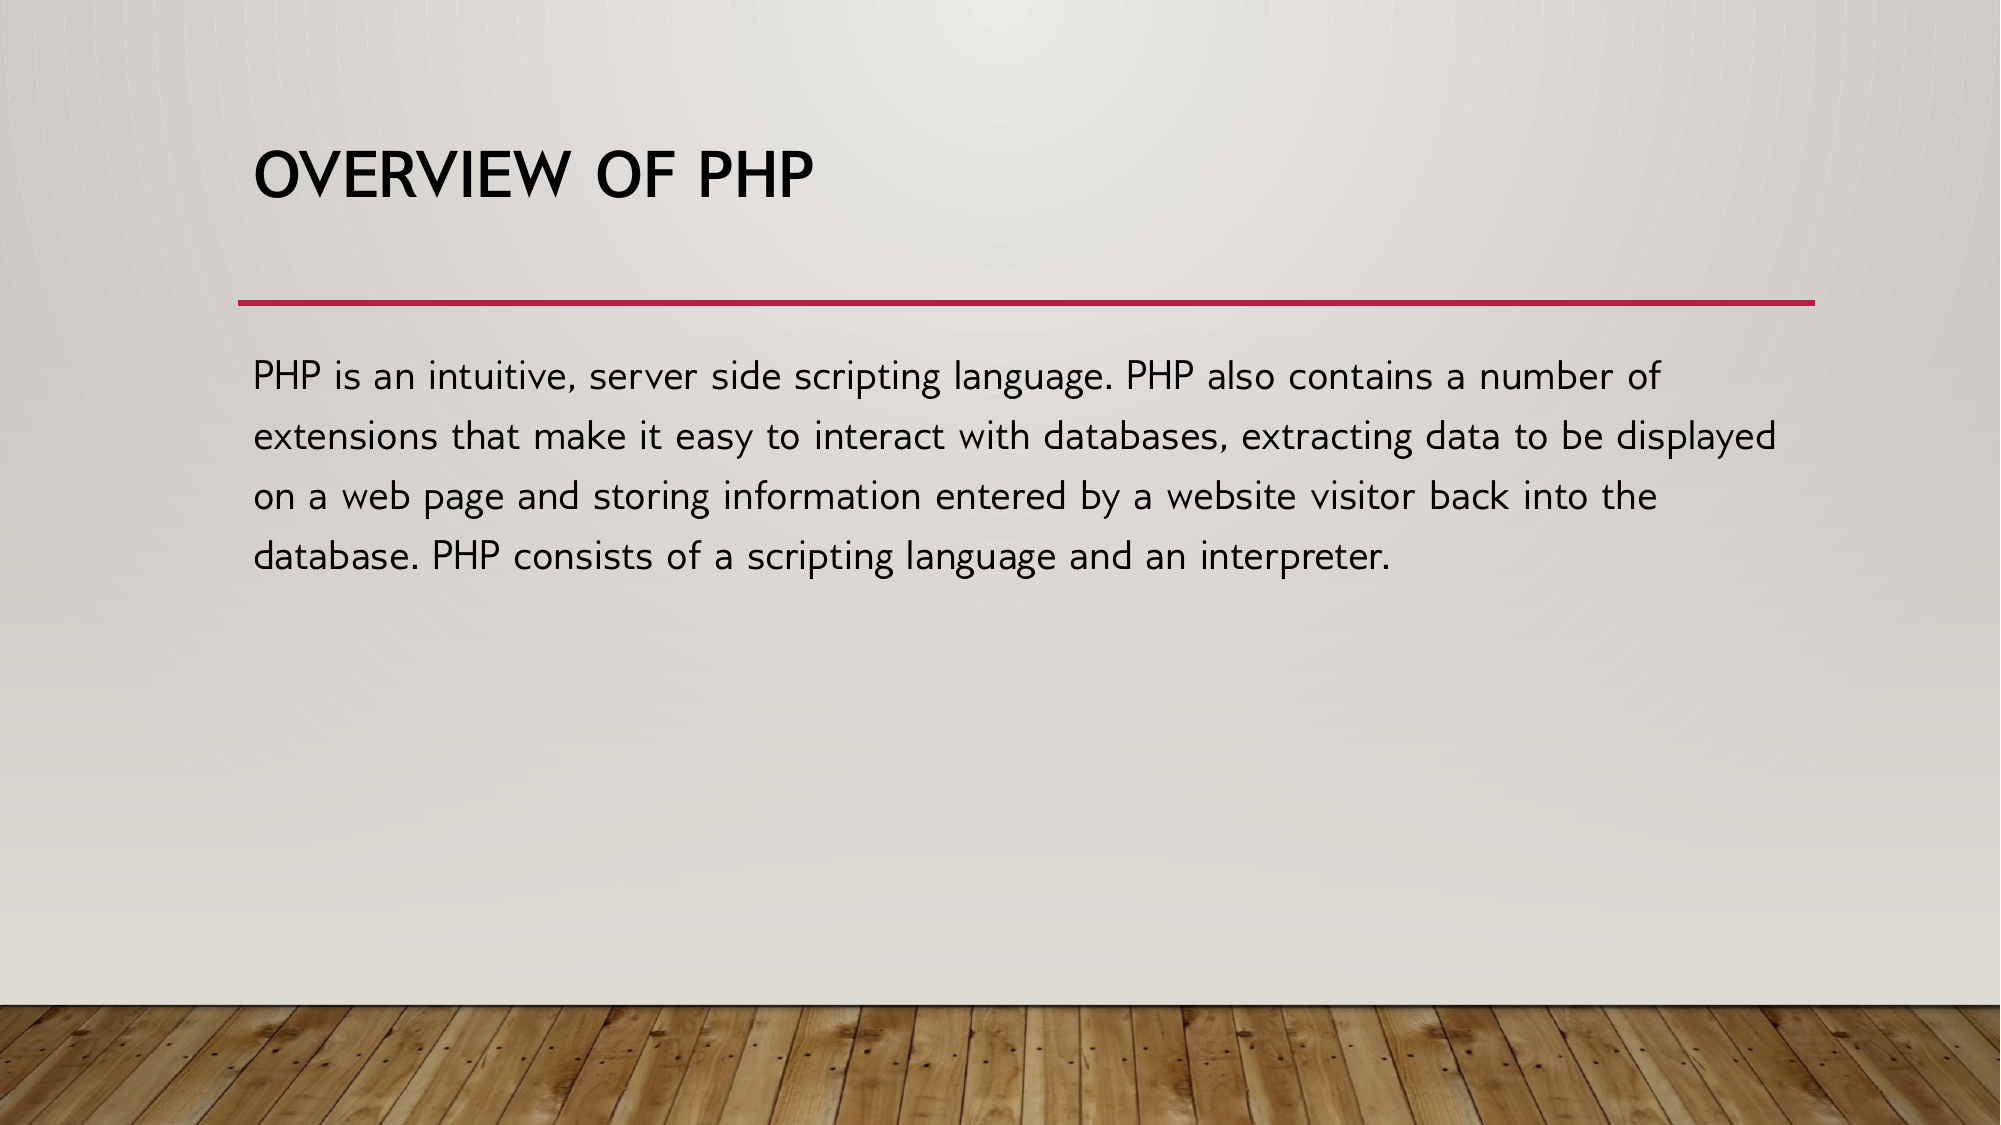

# Overview Of PHP
PHP is an intuitive, server side scripting language. PHP also contains a number of extensions that make it easy to interact with databases, extracting data to be displayed on a web page and storing information entered by a website visitor back into the database. PHP consists of a scripting language and an interpreter.